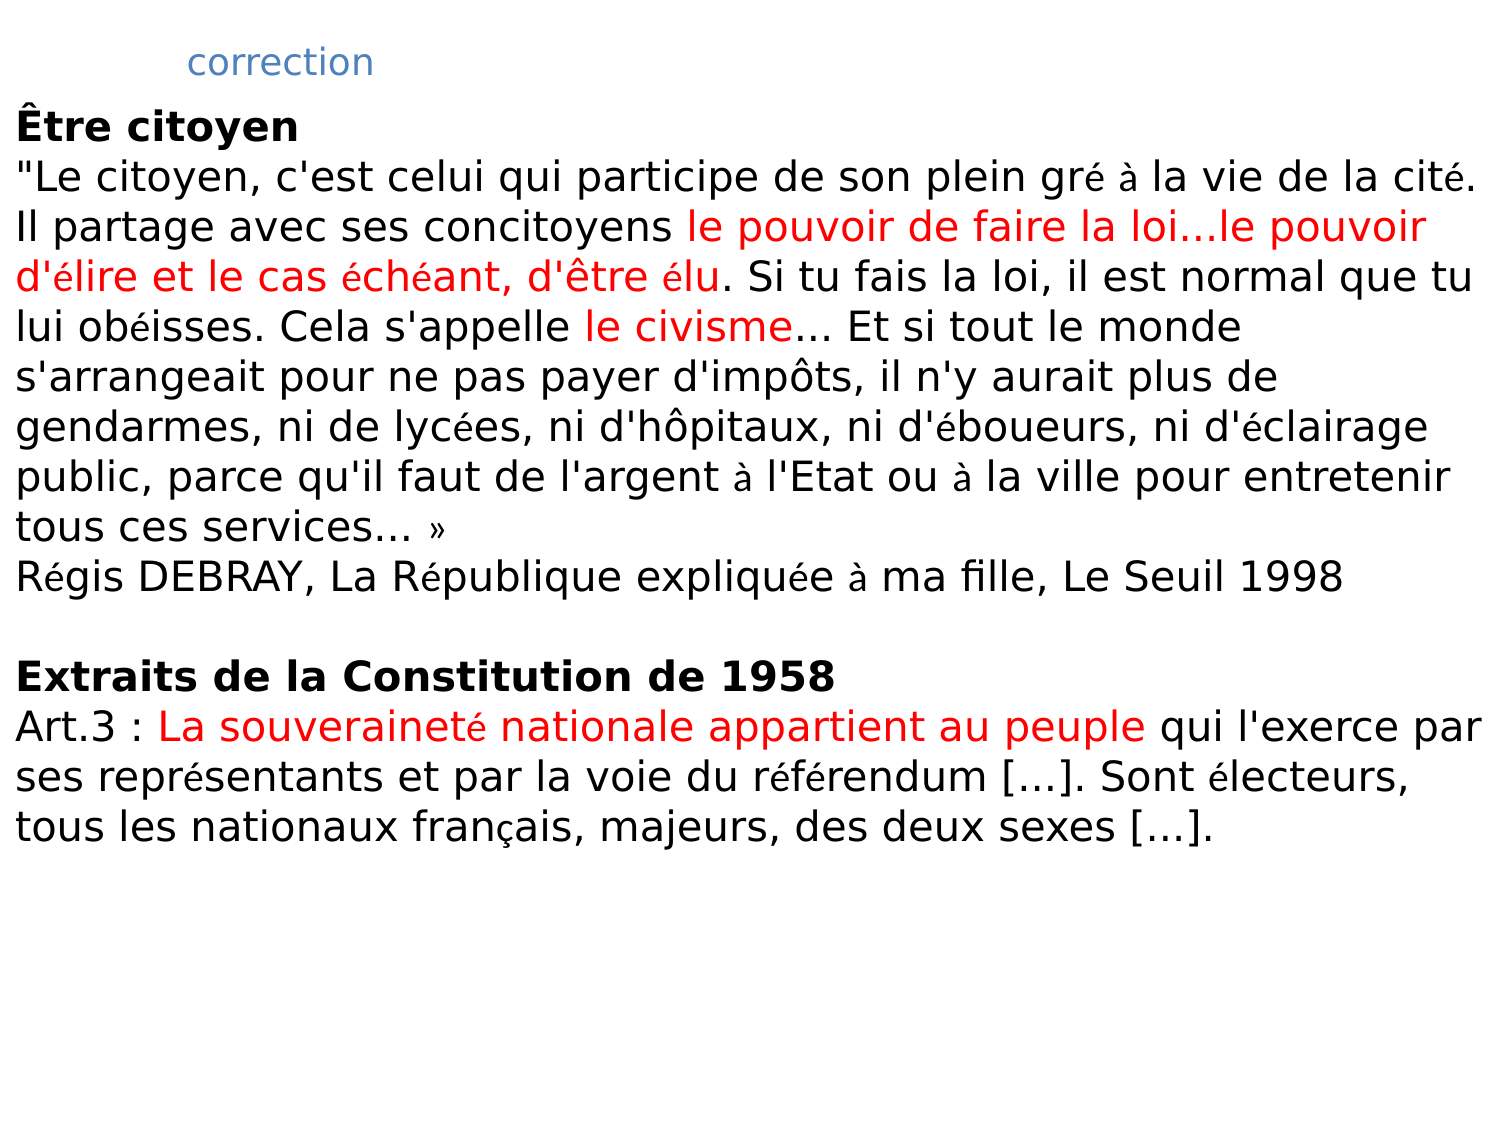

correction
Être citoyen
"Le citoyen, c'est celui qui participe de son plein gré à la vie de la cité. Il partage avec ses concitoyens le pouvoir de faire la loi...le pouvoir d'élire et le cas échéant, d'être élu. Si tu fais la loi, il est normal que tu lui obéisses. Cela s'appelle le civisme... Et si tout le monde s'arrangeait pour ne pas payer d'impôts, il n'y aurait plus de gendarmes, ni de lycées, ni d'hôpitaux, ni d'éboueurs, ni d'éclairage public, parce qu'il faut de l'argent à l'Etat ou à la ville pour entretenir tous ces services... »
Régis DEBRAY, La République expliquée à ma fille, Le Seuil 1998

Extraits de la Constitution de 1958
Art.3 : La souveraineté nationale appartient au peuple qui l'exerce par ses représentants et par la voie du référendum [...]. Sont électeurs, tous les nationaux français, majeurs, des deux sexes [...].